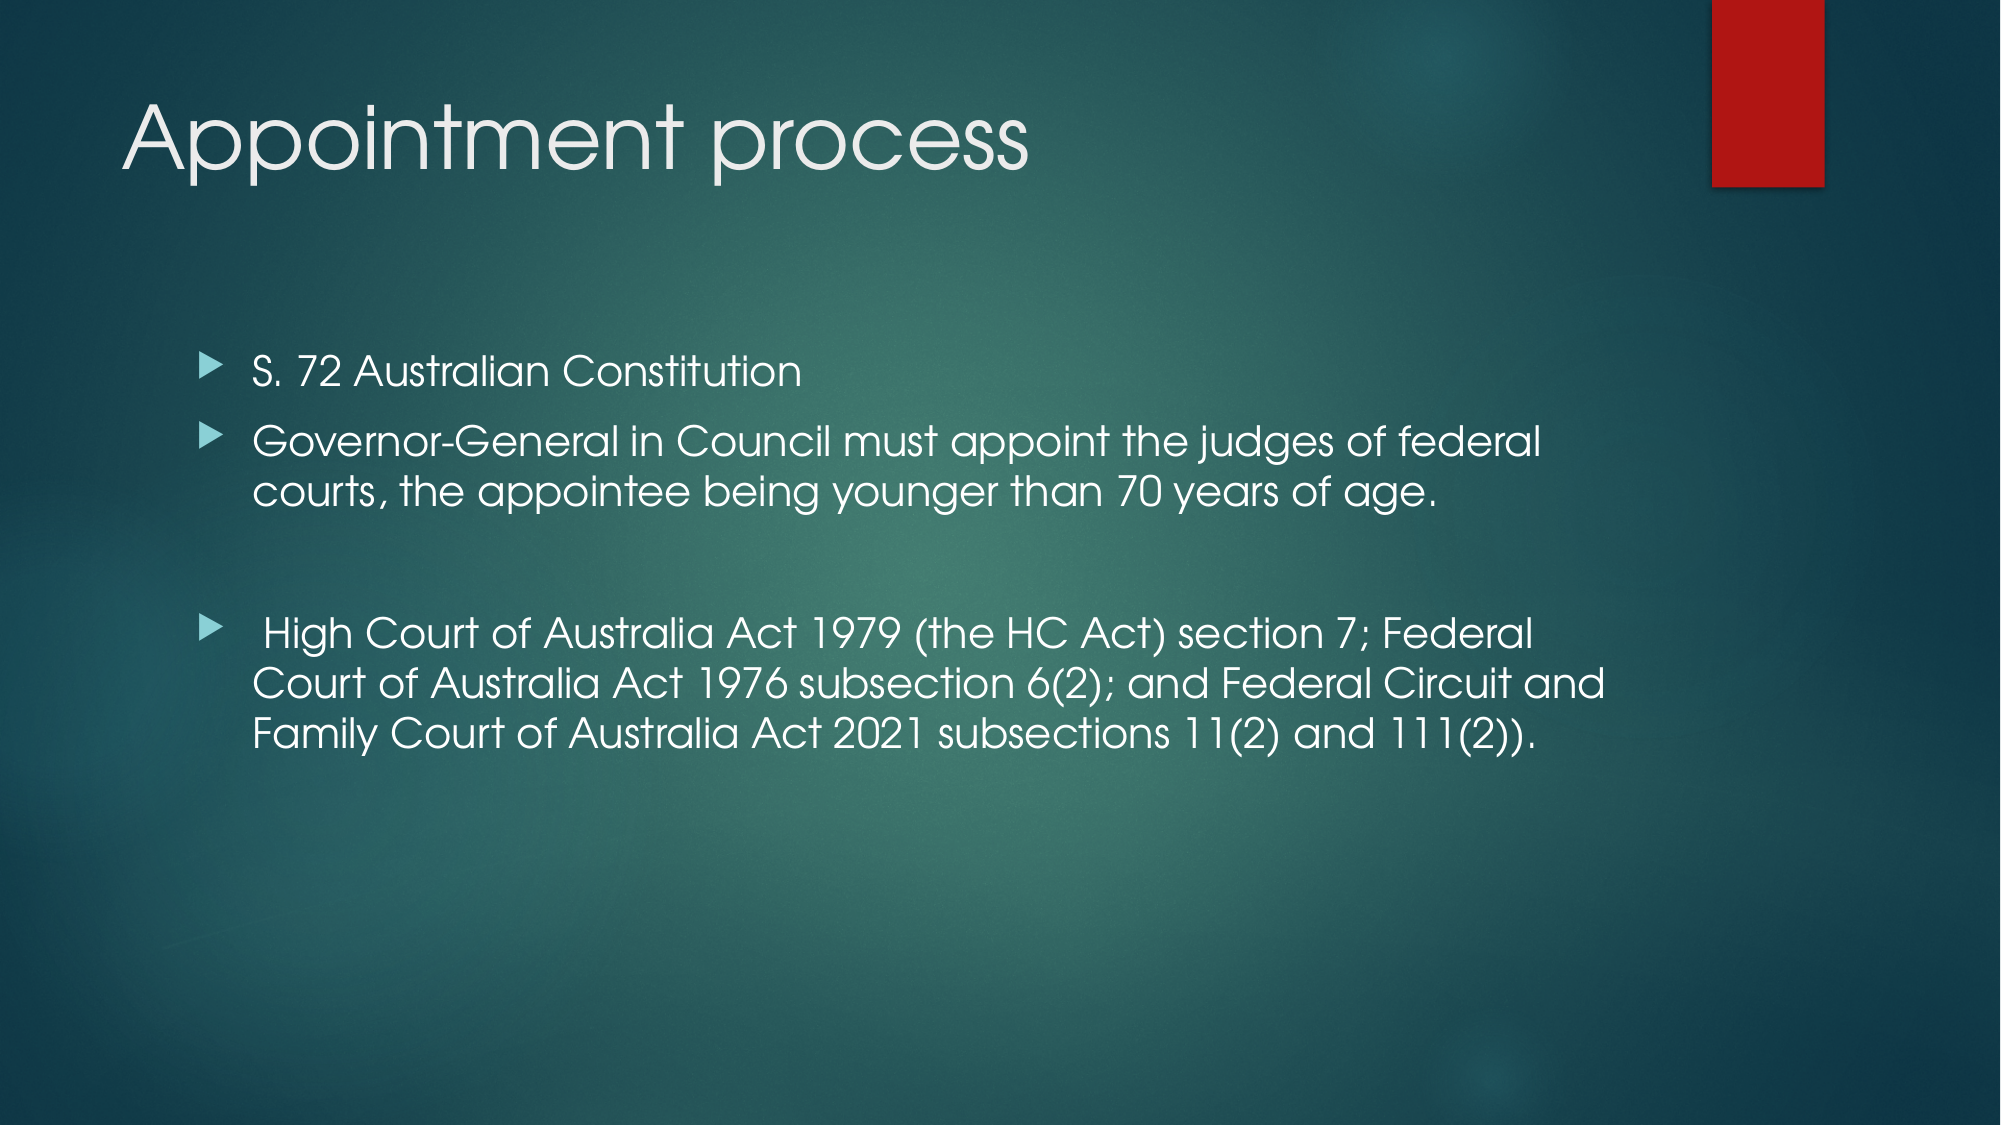

# Appointment process
S. 72 Australian Constitution
Governor-General in Council must appoint the judges of federal courts, the appointee being younger than 70 years of age.

 High Court of Australia Act 1979 (the HC Act) section 7; Federal Court of Australia Act 1976 subsection 6(2); and Federal Circuit and Family Court of Australia Act 2021 subsections 11(2) and 111(2)).